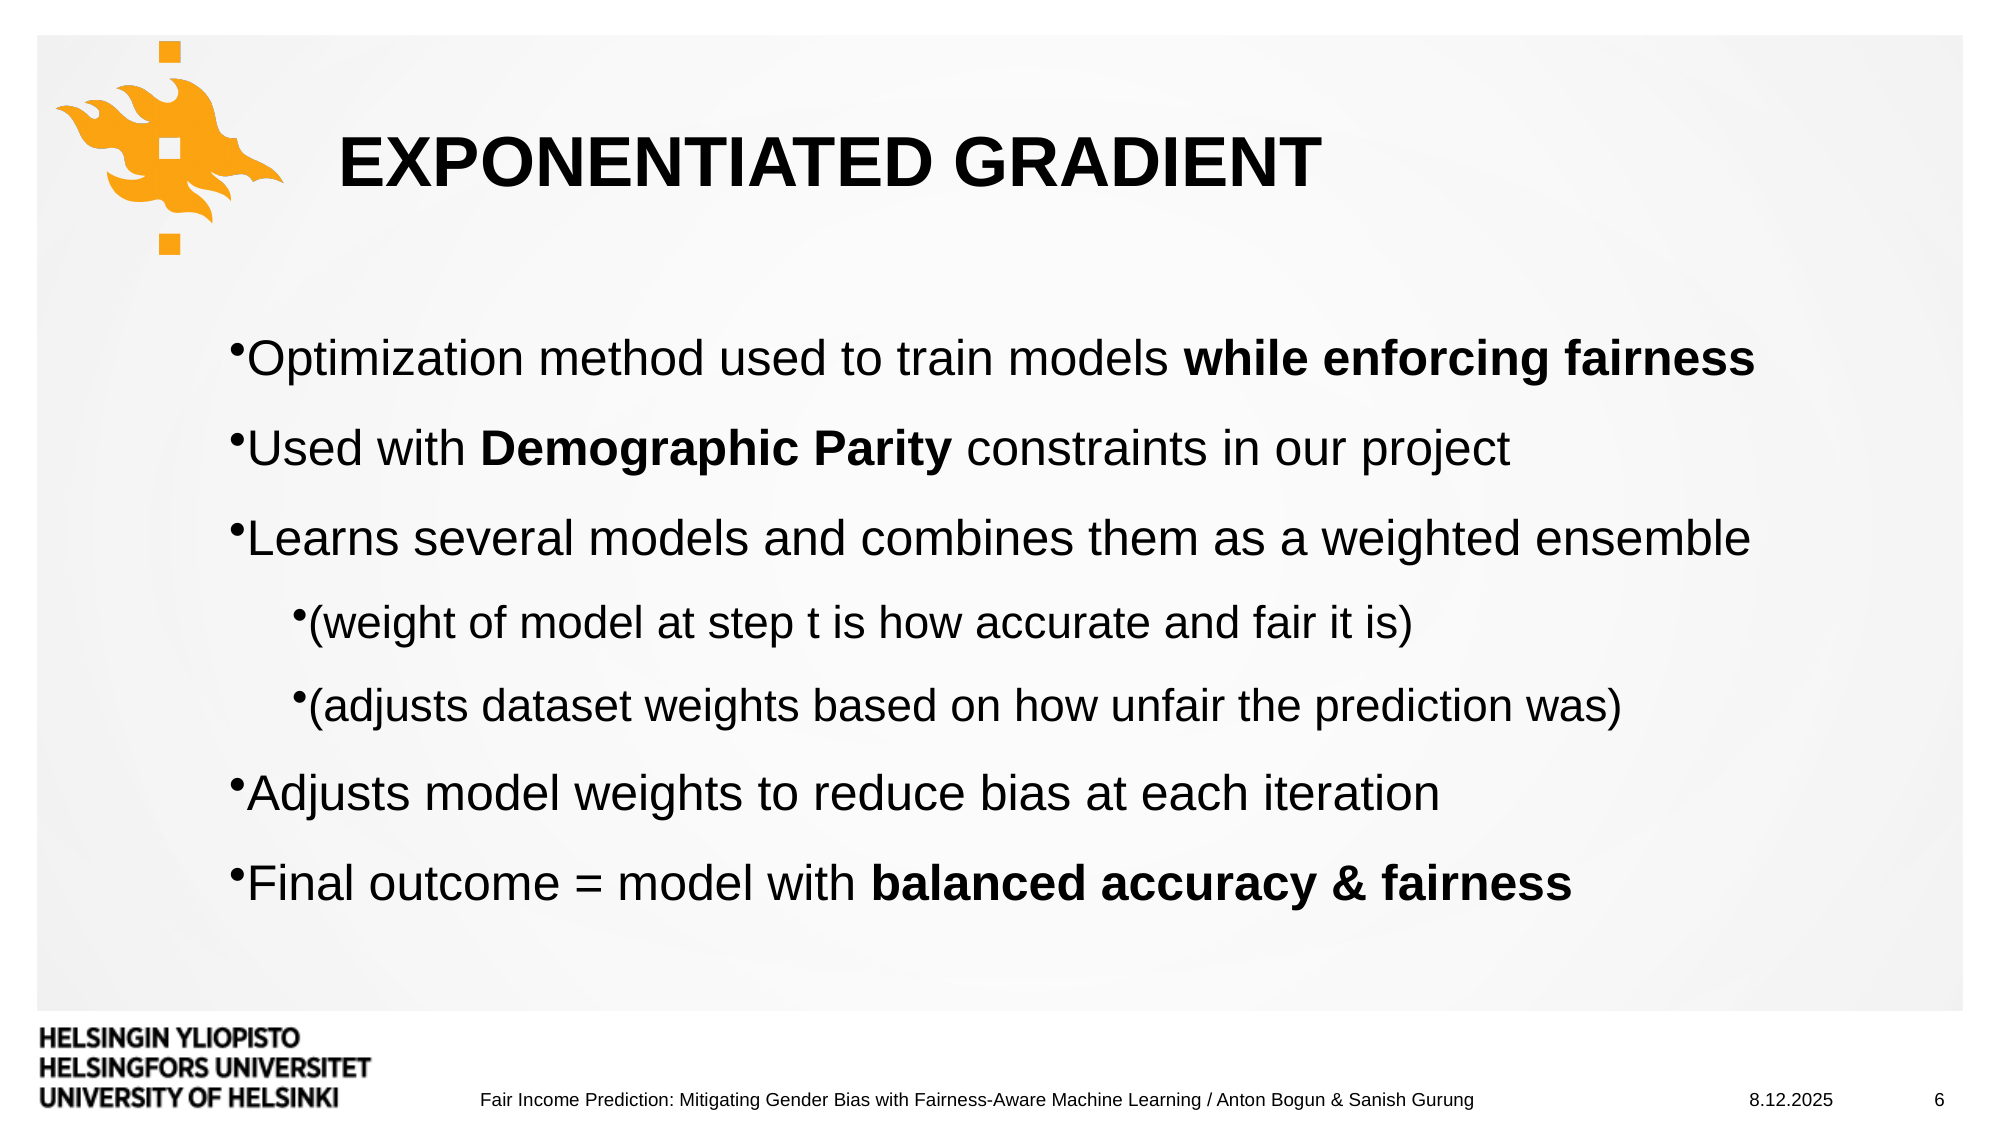

# Exponentiated Gradient
Optimization method used to train models while enforcing fairness
Used with Demographic Parity constraints in our project
Learns several models and combines them as a weighted ensemble
(weight of model at step t is how accurate and fair it is)
(adjusts dataset weights based on how unfair the prediction was)
Adjusts model weights to reduce bias at each iteration
Final outcome = model with balanced accuracy & fairness
8.12.2025
6
Fair Income Prediction: Mitigating Gender Bias with Fairness-Aware Machine Learning / Anton Bogun & Sanish Gurung